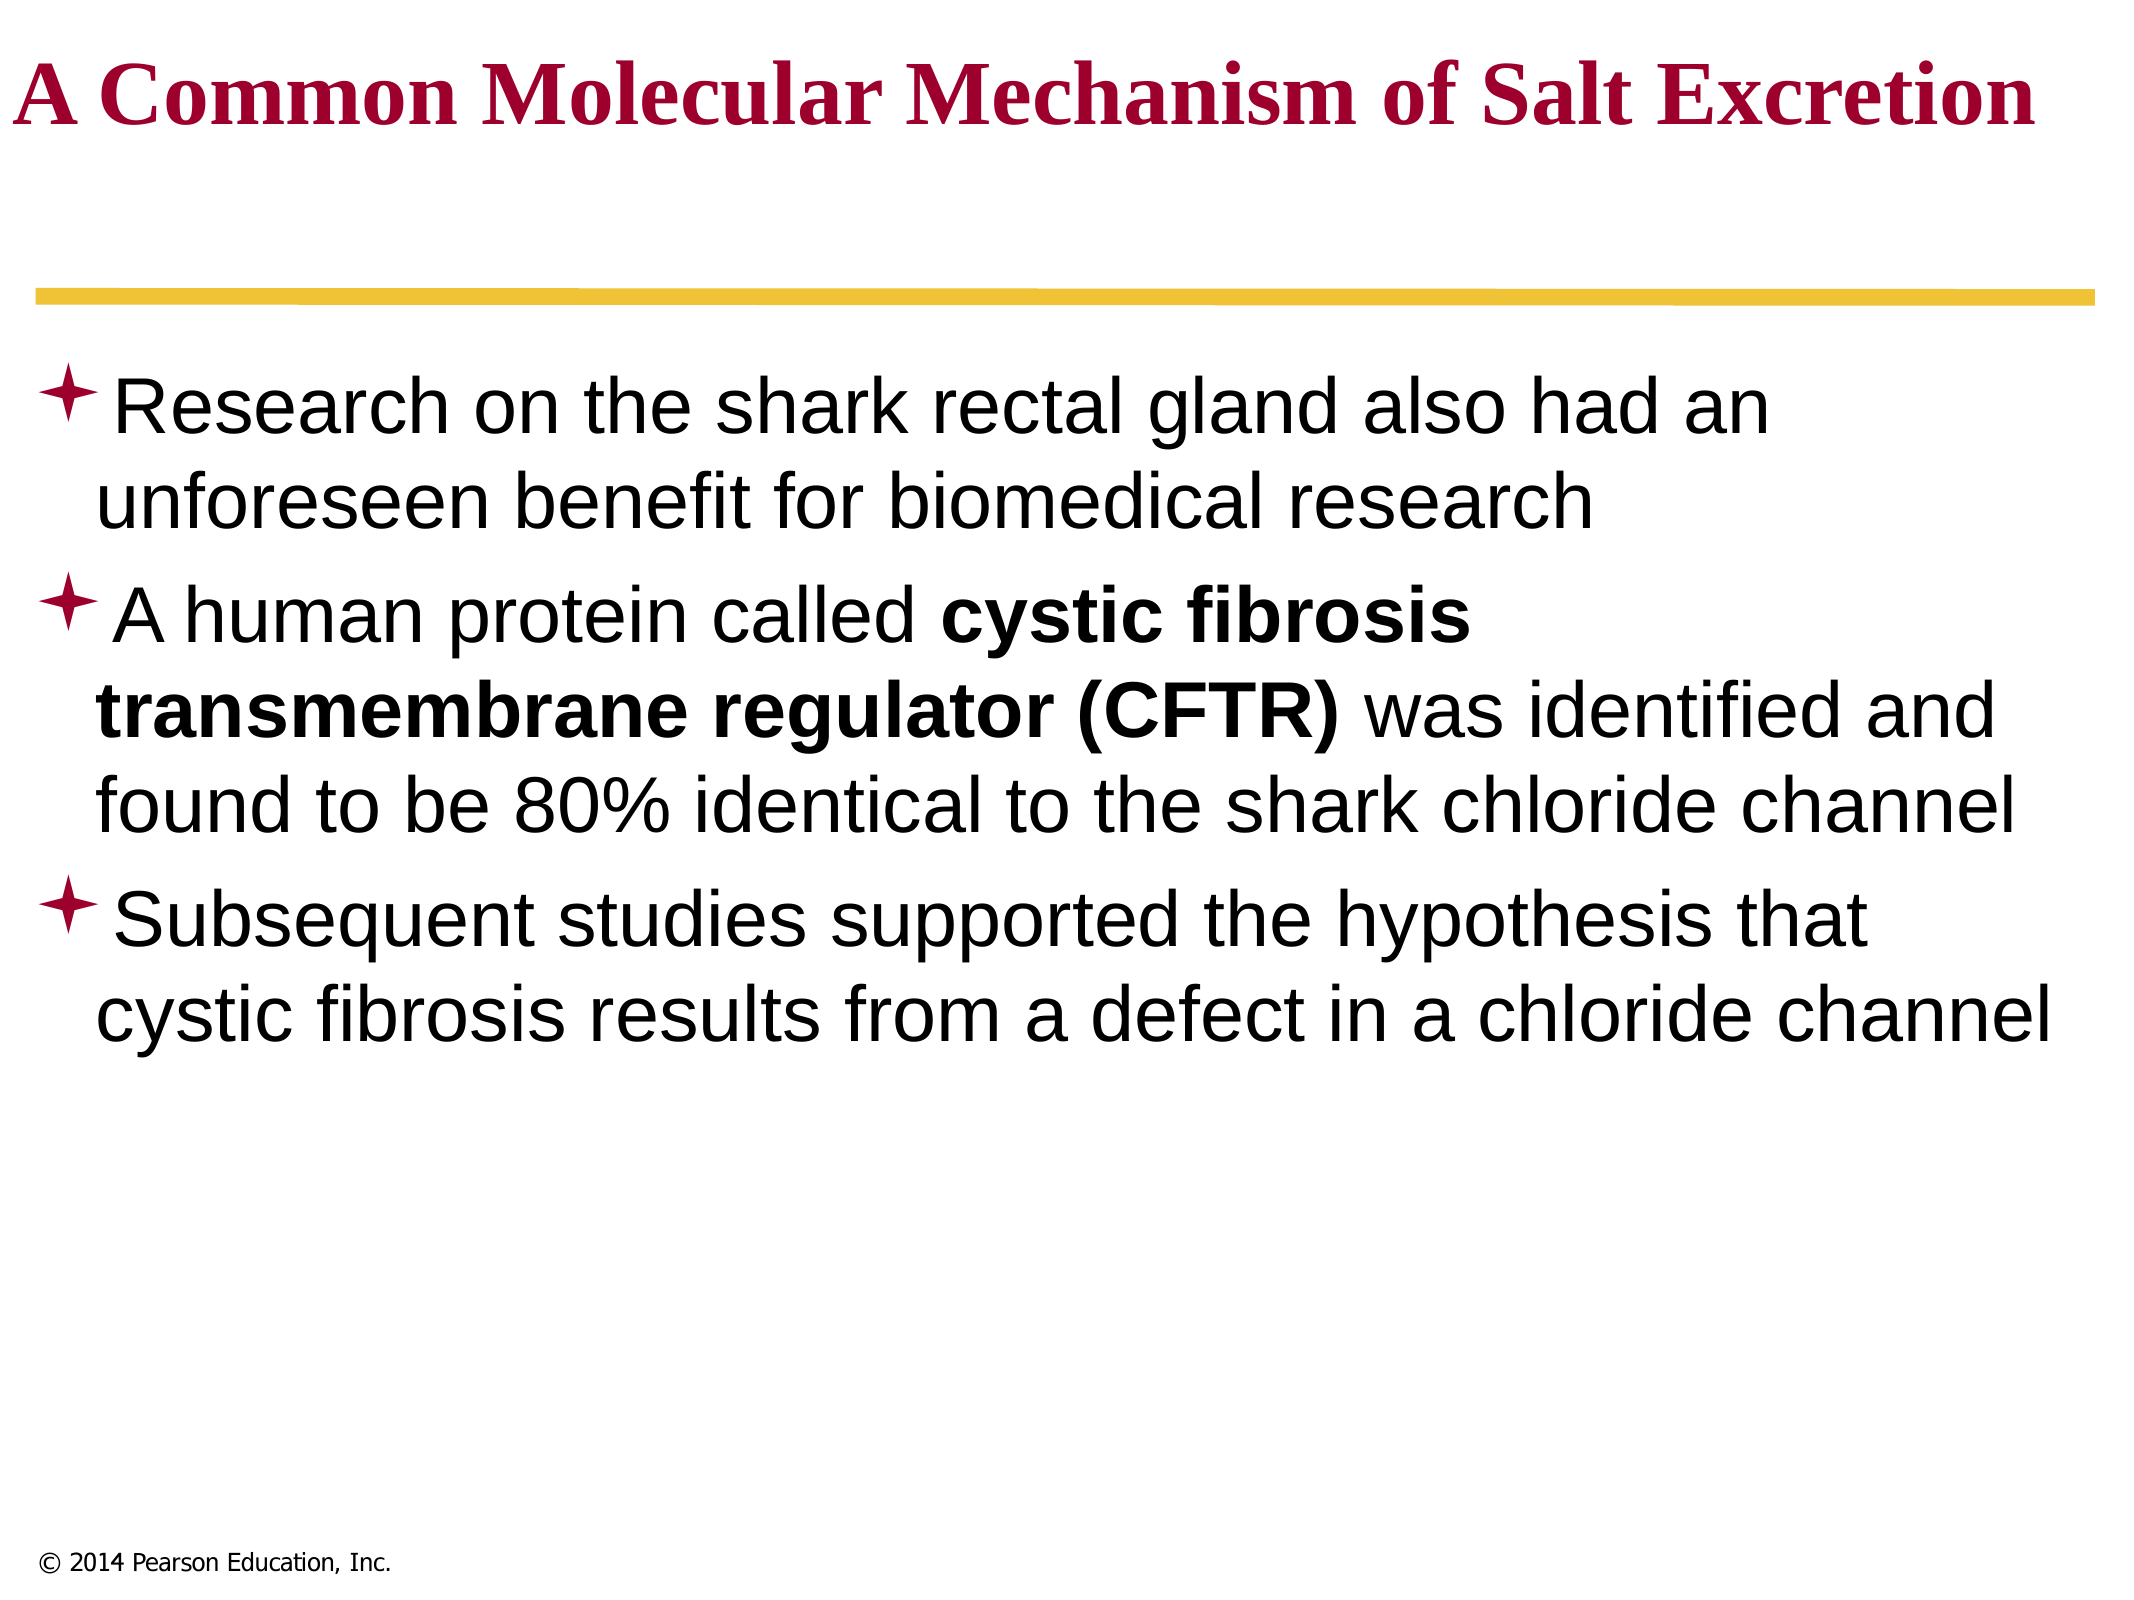

A Common Molecular Mechanism of Salt Excretion

Research on the shark rectal gland also had an unforeseen benefit for biomedical research
A human protein called cystic fibrosis transmembrane regulator (CFTR) was identified and found to be 80% identical to the shark chloride channel
Subsequent studies supported the hypothesis that cystic fibrosis results from a defect in a chloride channel